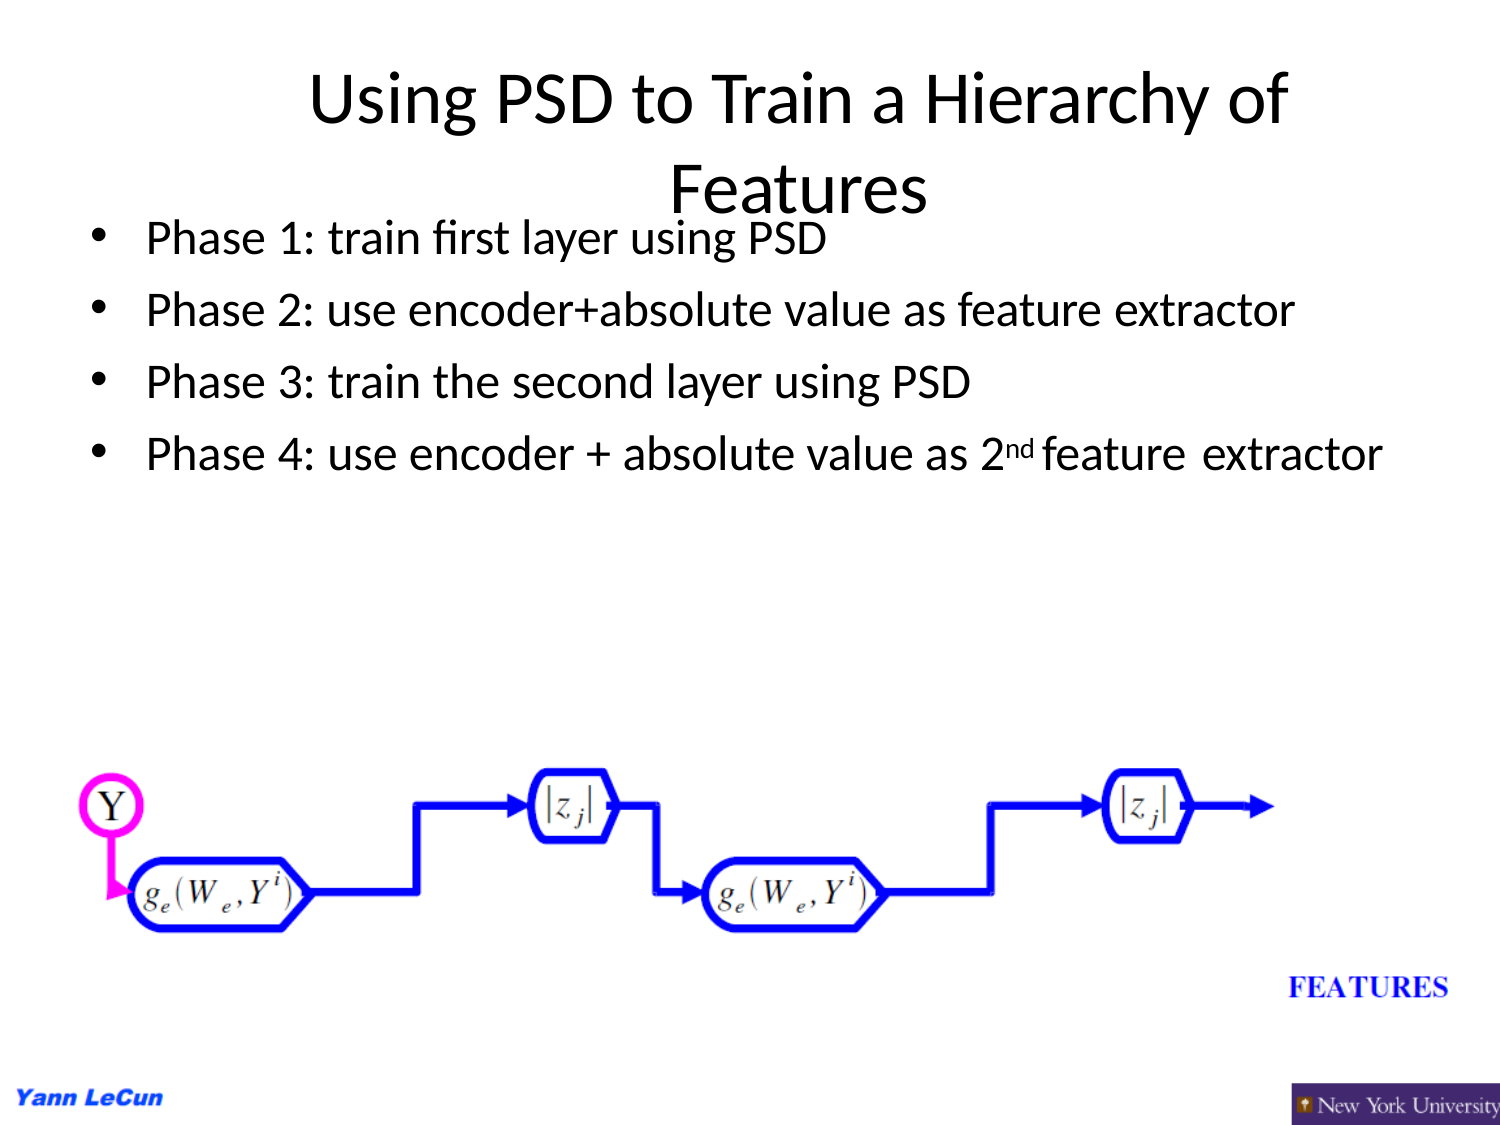

38

# Using PSD to Train a Hierarchy of Features
Phase 1: train first layer using PSD
Phase 2: use encoder+absolute value as feature extractor
Phase 3: train the second layer using PSD
Phase 4: use encoder + absolute value as 2nd feature extractor